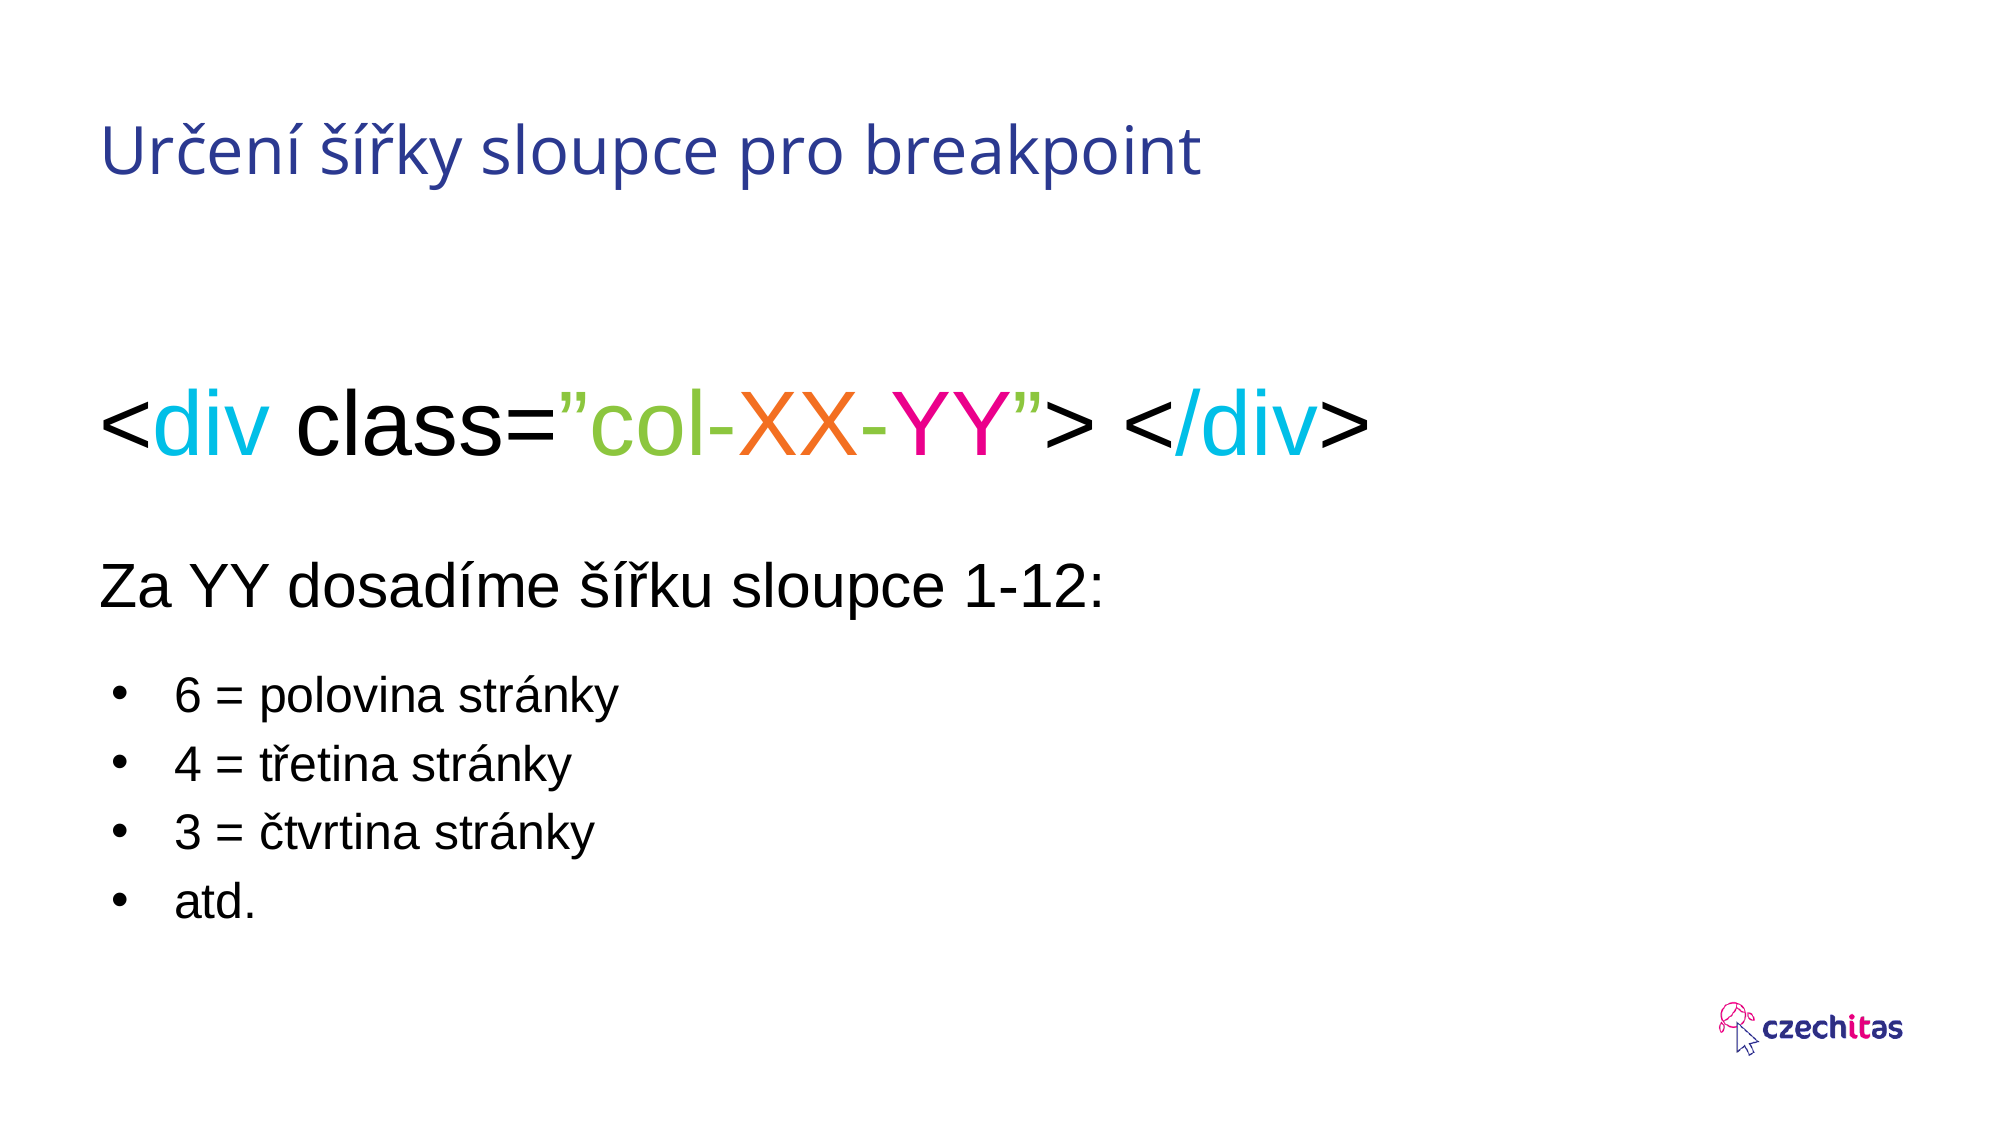

# Určení šířky sloupce pro breakpoint
<div class=”col-XX-YY”> </div>
Za YY dosadíme šířku sloupce 1-12:
6 = polovina stránky
4 = třetina stránky
3 = čtvrtina stránky
atd.